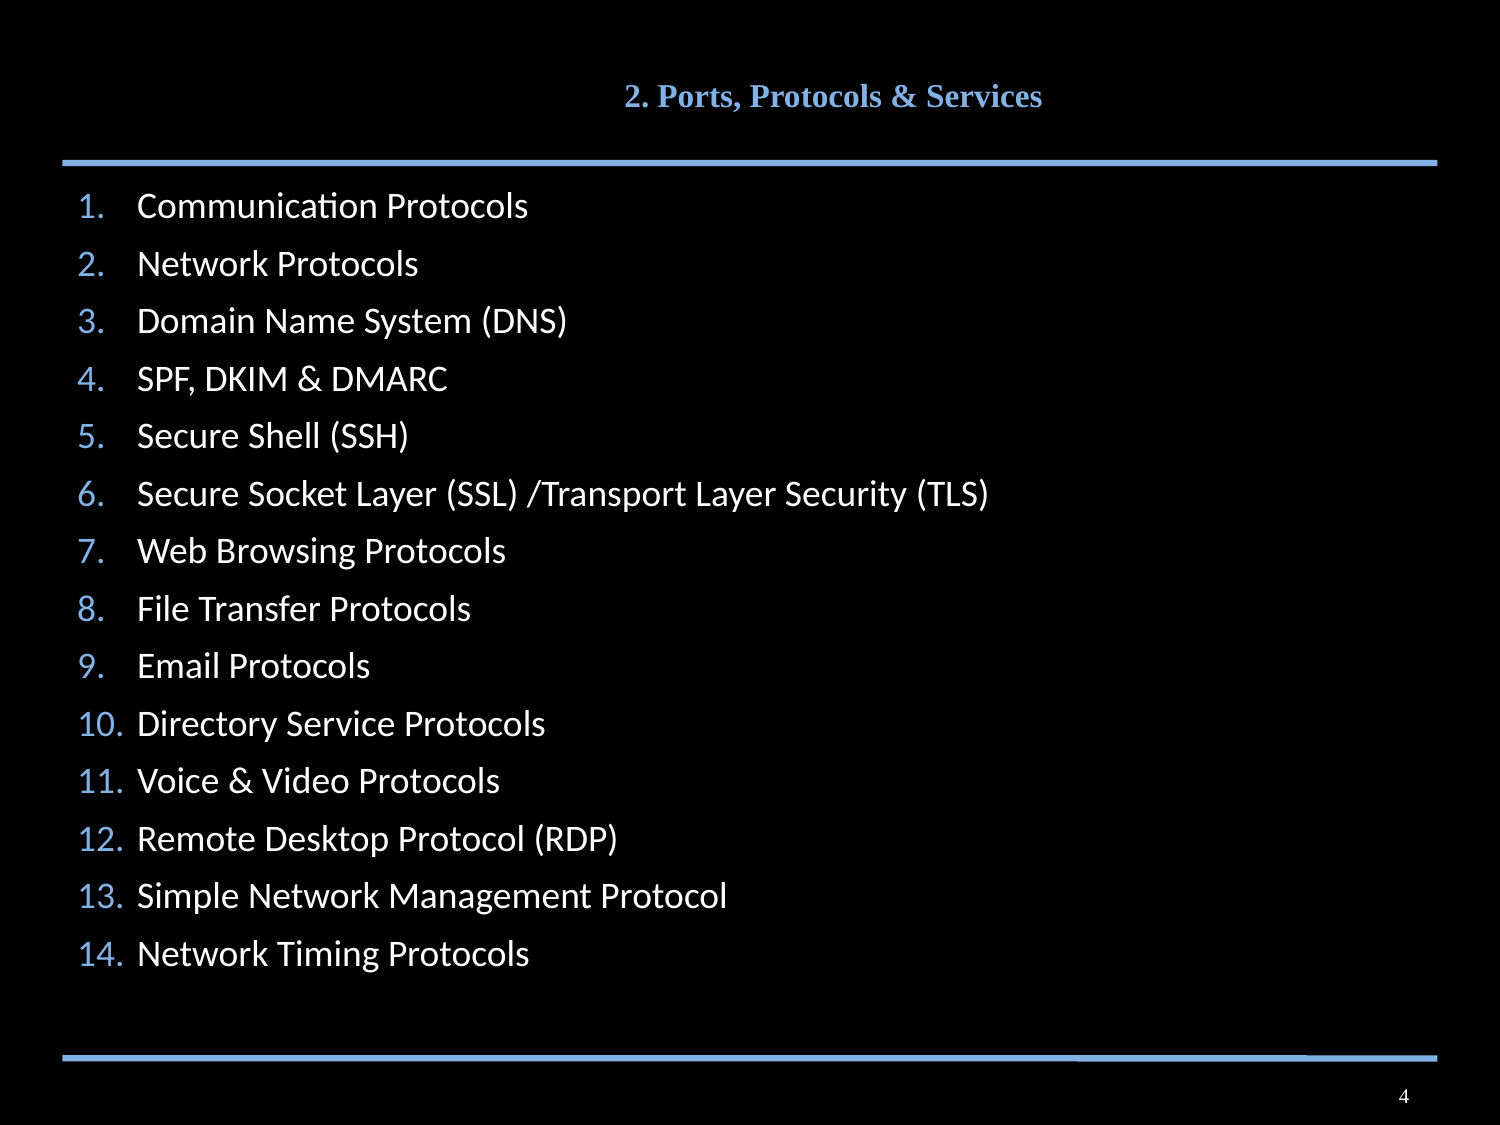

# 2. Ports, Protocols & Services
Communication Protocols
Network Protocols
Domain Name System (DNS)
SPF, DKIM & DMARC
Secure Shell (SSH)
Secure Socket Layer (SSL) /Transport Layer Security (TLS)
Web Browsing Protocols
File Transfer Protocols
Email Protocols
Directory Service Protocols
Voice & Video Protocols
Remote Desktop Protocol (RDP)
Simple Network Management Protocol
Network Timing Protocols
4